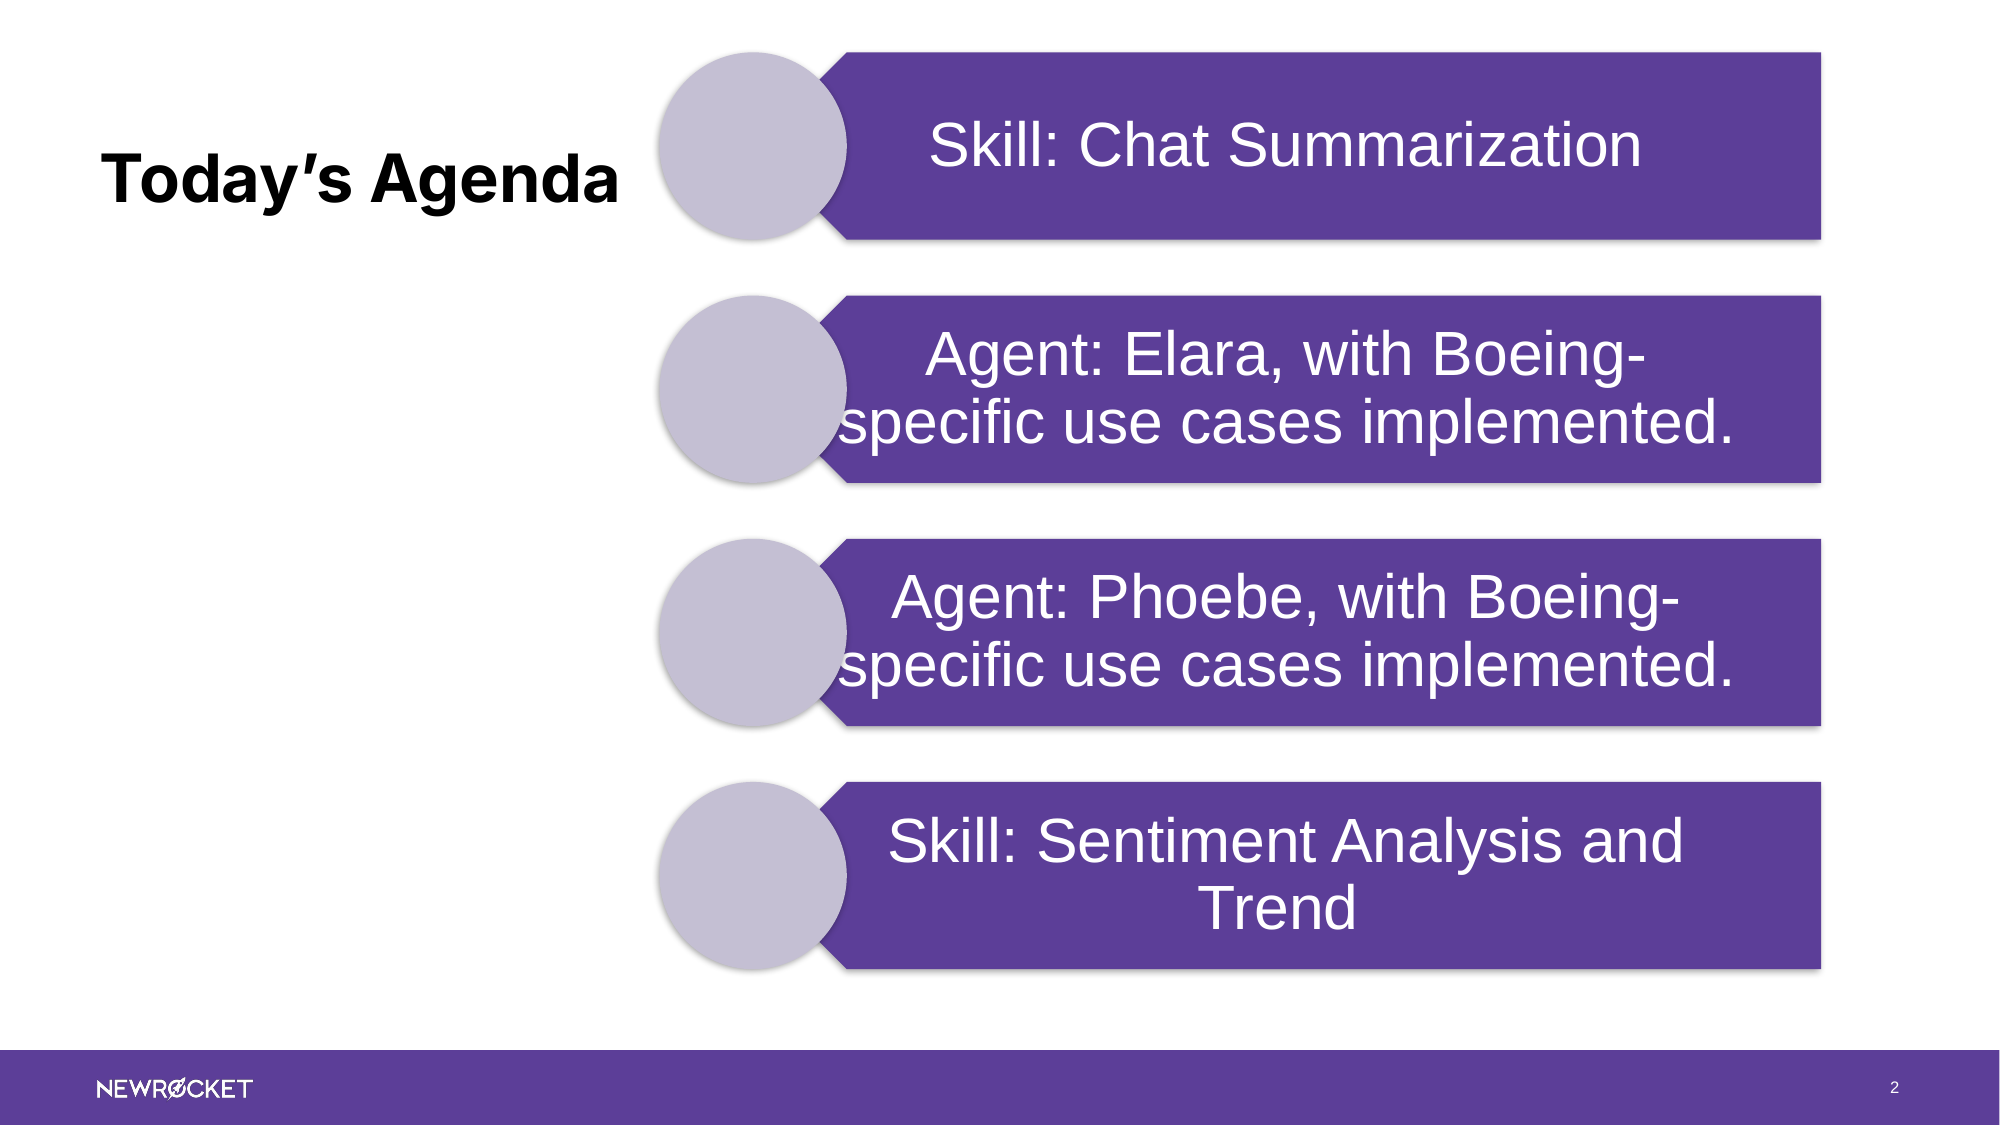

Skill: Chat Summarization
Agent: Elara, with Boeing-specific use cases implemented.
Agent: Phoebe, with Boeing-specific use cases implemented.
Skill: Sentiment Analysis and Trend
# Today’s Agenda